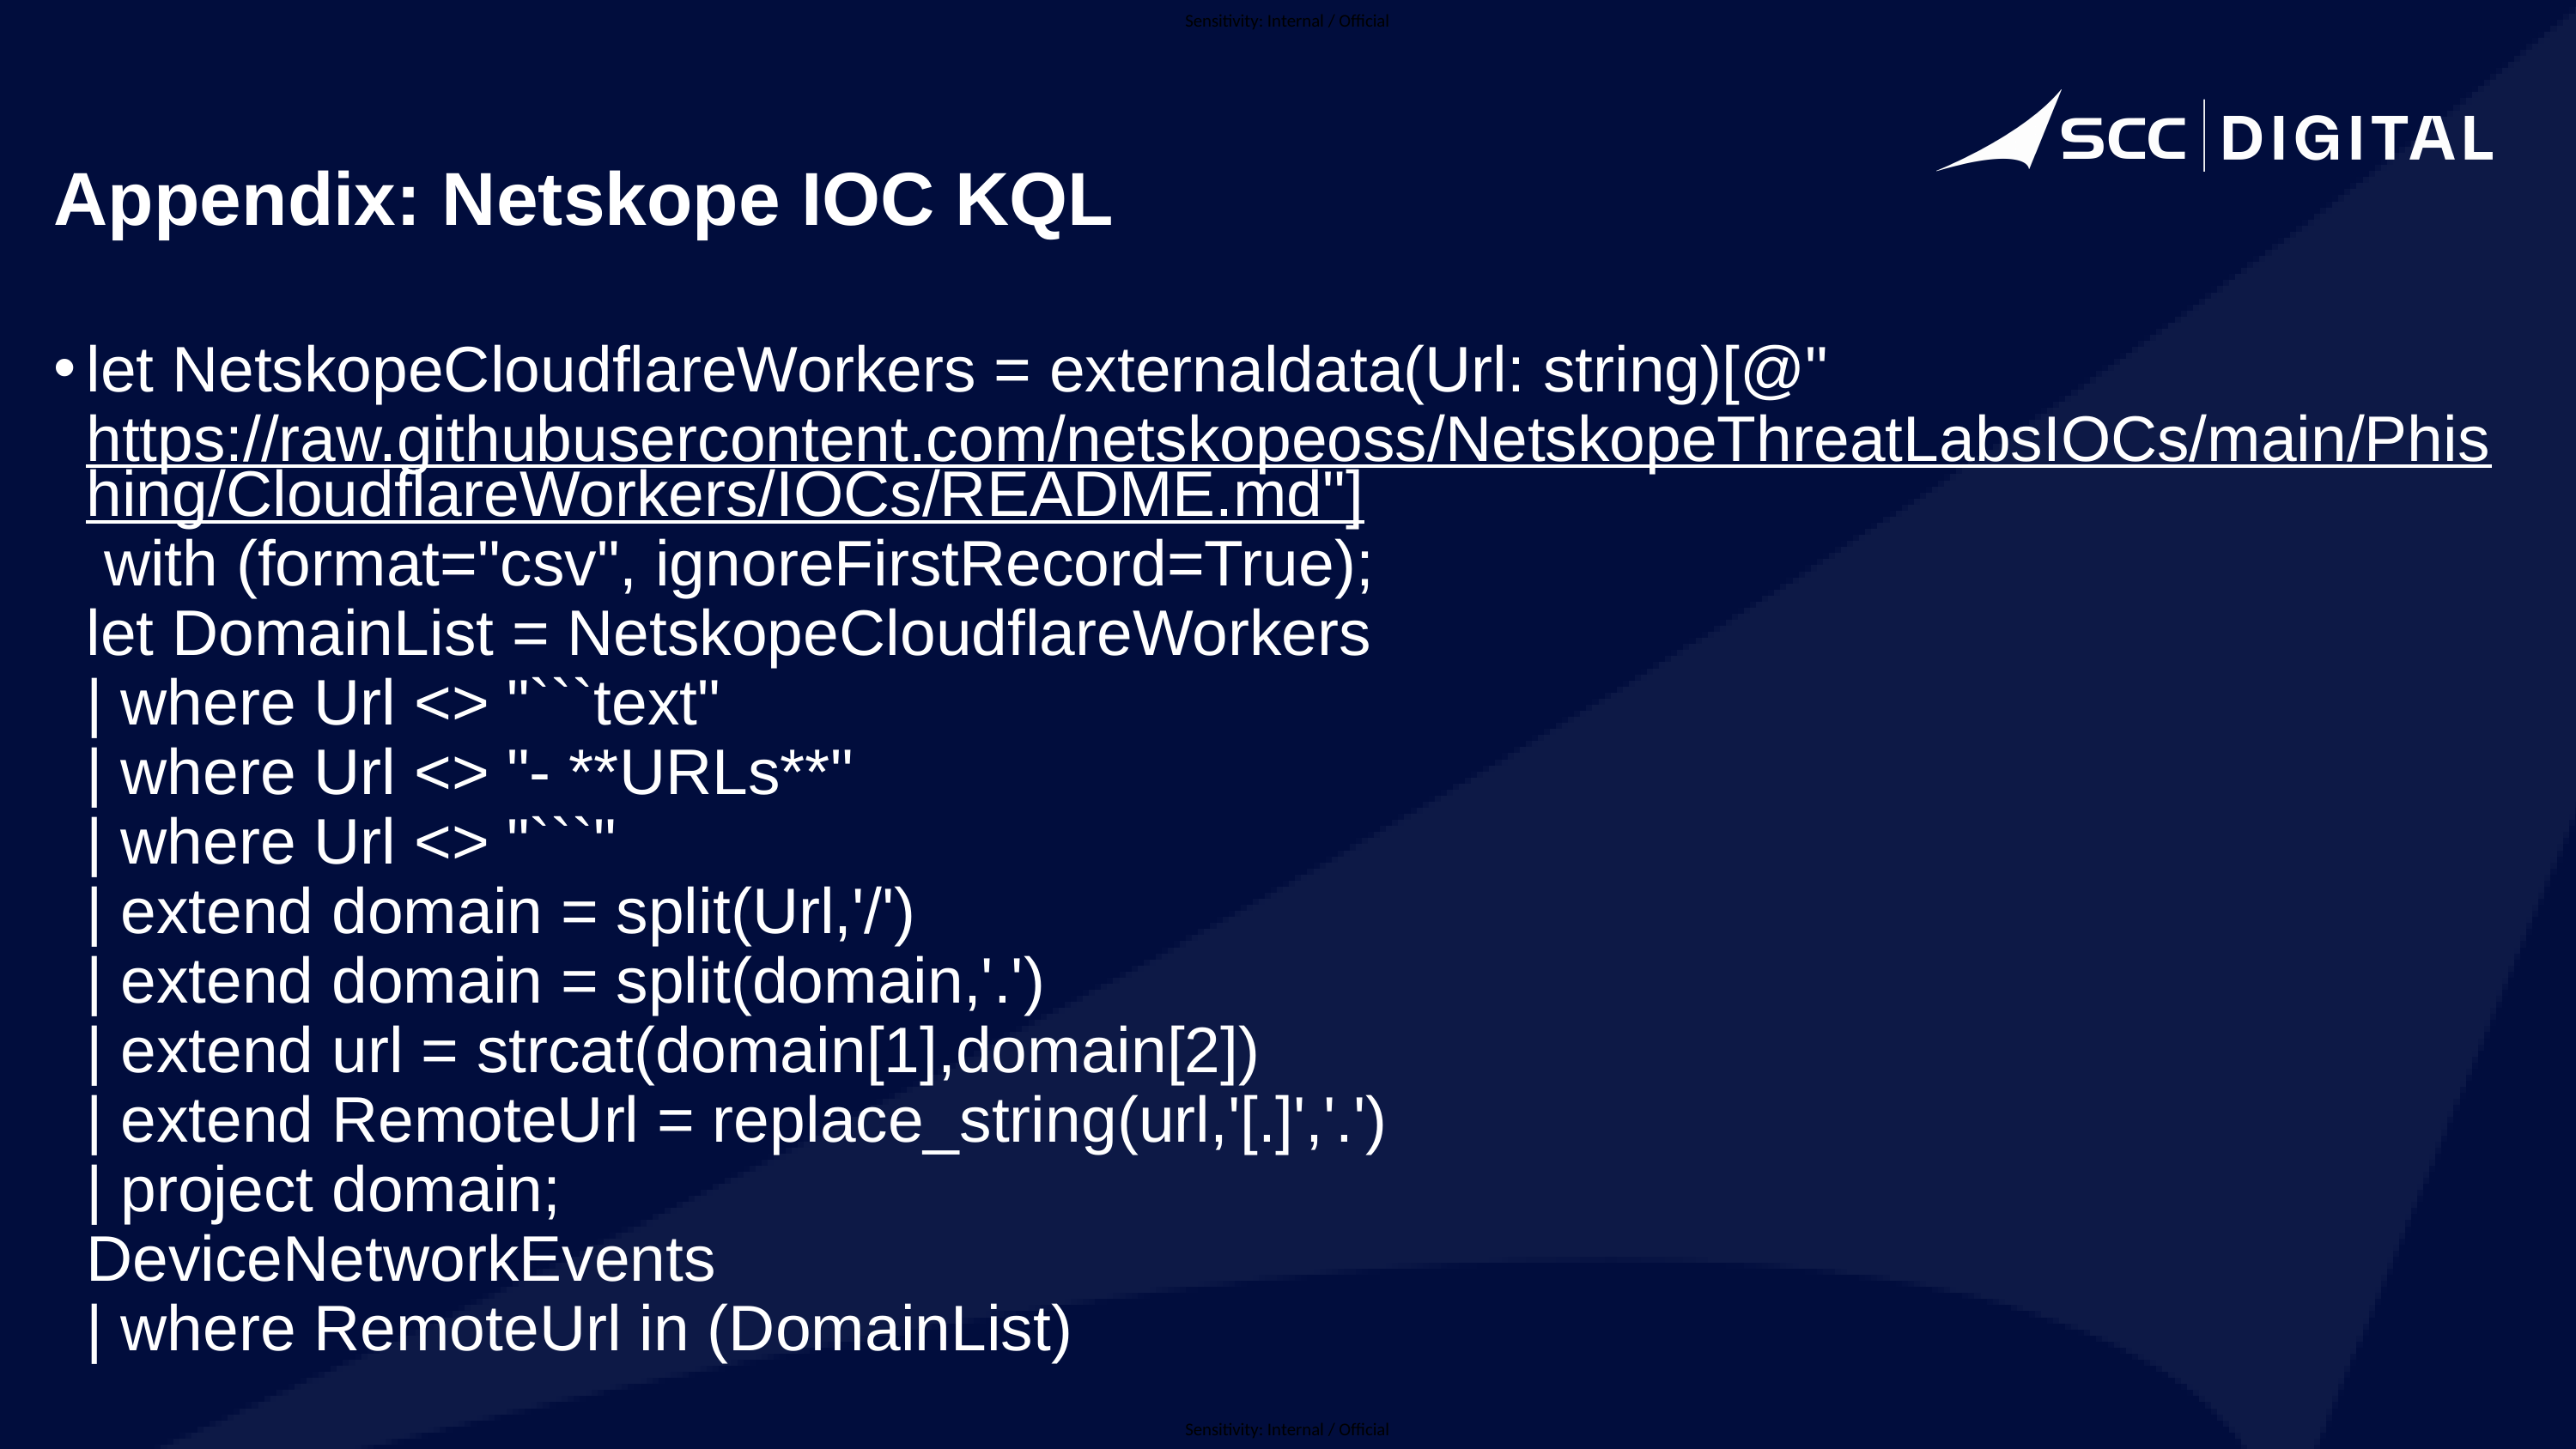

# Appendix: Netskope IOC KQL
let NetskopeCloudflareWorkers = externaldata(Url: string)[@"https://raw.githubusercontent.com/netskopeoss/NetskopeThreatLabsIOCs/main/Phishing/CloudflareWorkers/IOCs/README.md"] with (format="csv", ignoreFirstRecord=True);
let DomainList = NetskopeCloudflareWorkers
| where Url <> "```text"
| where Url <> "- **URLs**"
| where Url <> "```"
| extend domain = split(Url,'/')
| extend domain = split(domain,'.')
| extend url = strcat(domain[1],domain[2])
| extend RemoteUrl = replace_string(url,'[.]','.')
| project domain;
DeviceNetworkEvents
| where RemoteUrl in (DomainList)